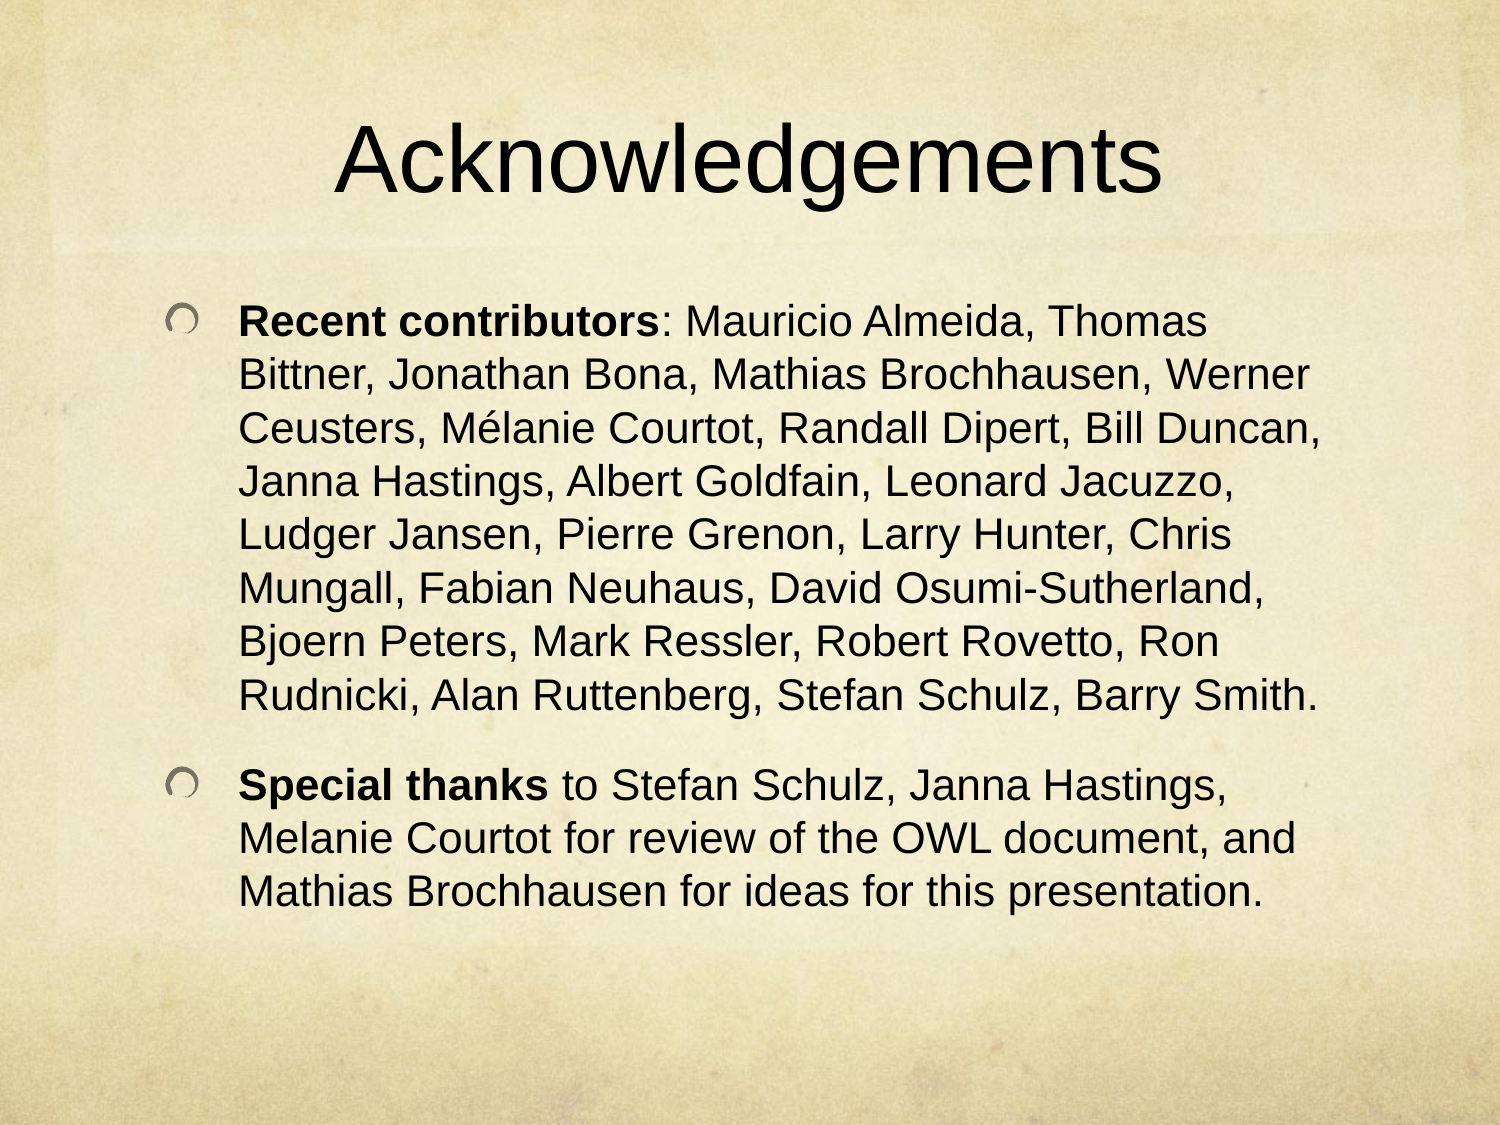

# Acknowledgements
Recent contributors: Mauricio Almeida, Thomas Bittner, Jonathan Bona, Mathias Brochhausen, Werner Ceusters, Mélanie Courtot, Randall Dipert, Bill Duncan, Janna Hastings, Albert Goldfain, Leonard Jacuzzo, Ludger Jansen, Pierre Grenon, Larry Hunter, Chris Mungall, Fabian Neuhaus, David Osumi-Sutherland, Bjoern Peters, Mark Ressler, Robert Rovetto, Ron Rudnicki, Alan Ruttenberg, Stefan Schulz, Barry Smith.
Special thanks to Stefan Schulz, Janna Hastings, Melanie Courtot for review of the OWL document, and Mathias Brochhausen for ideas for this presentation.